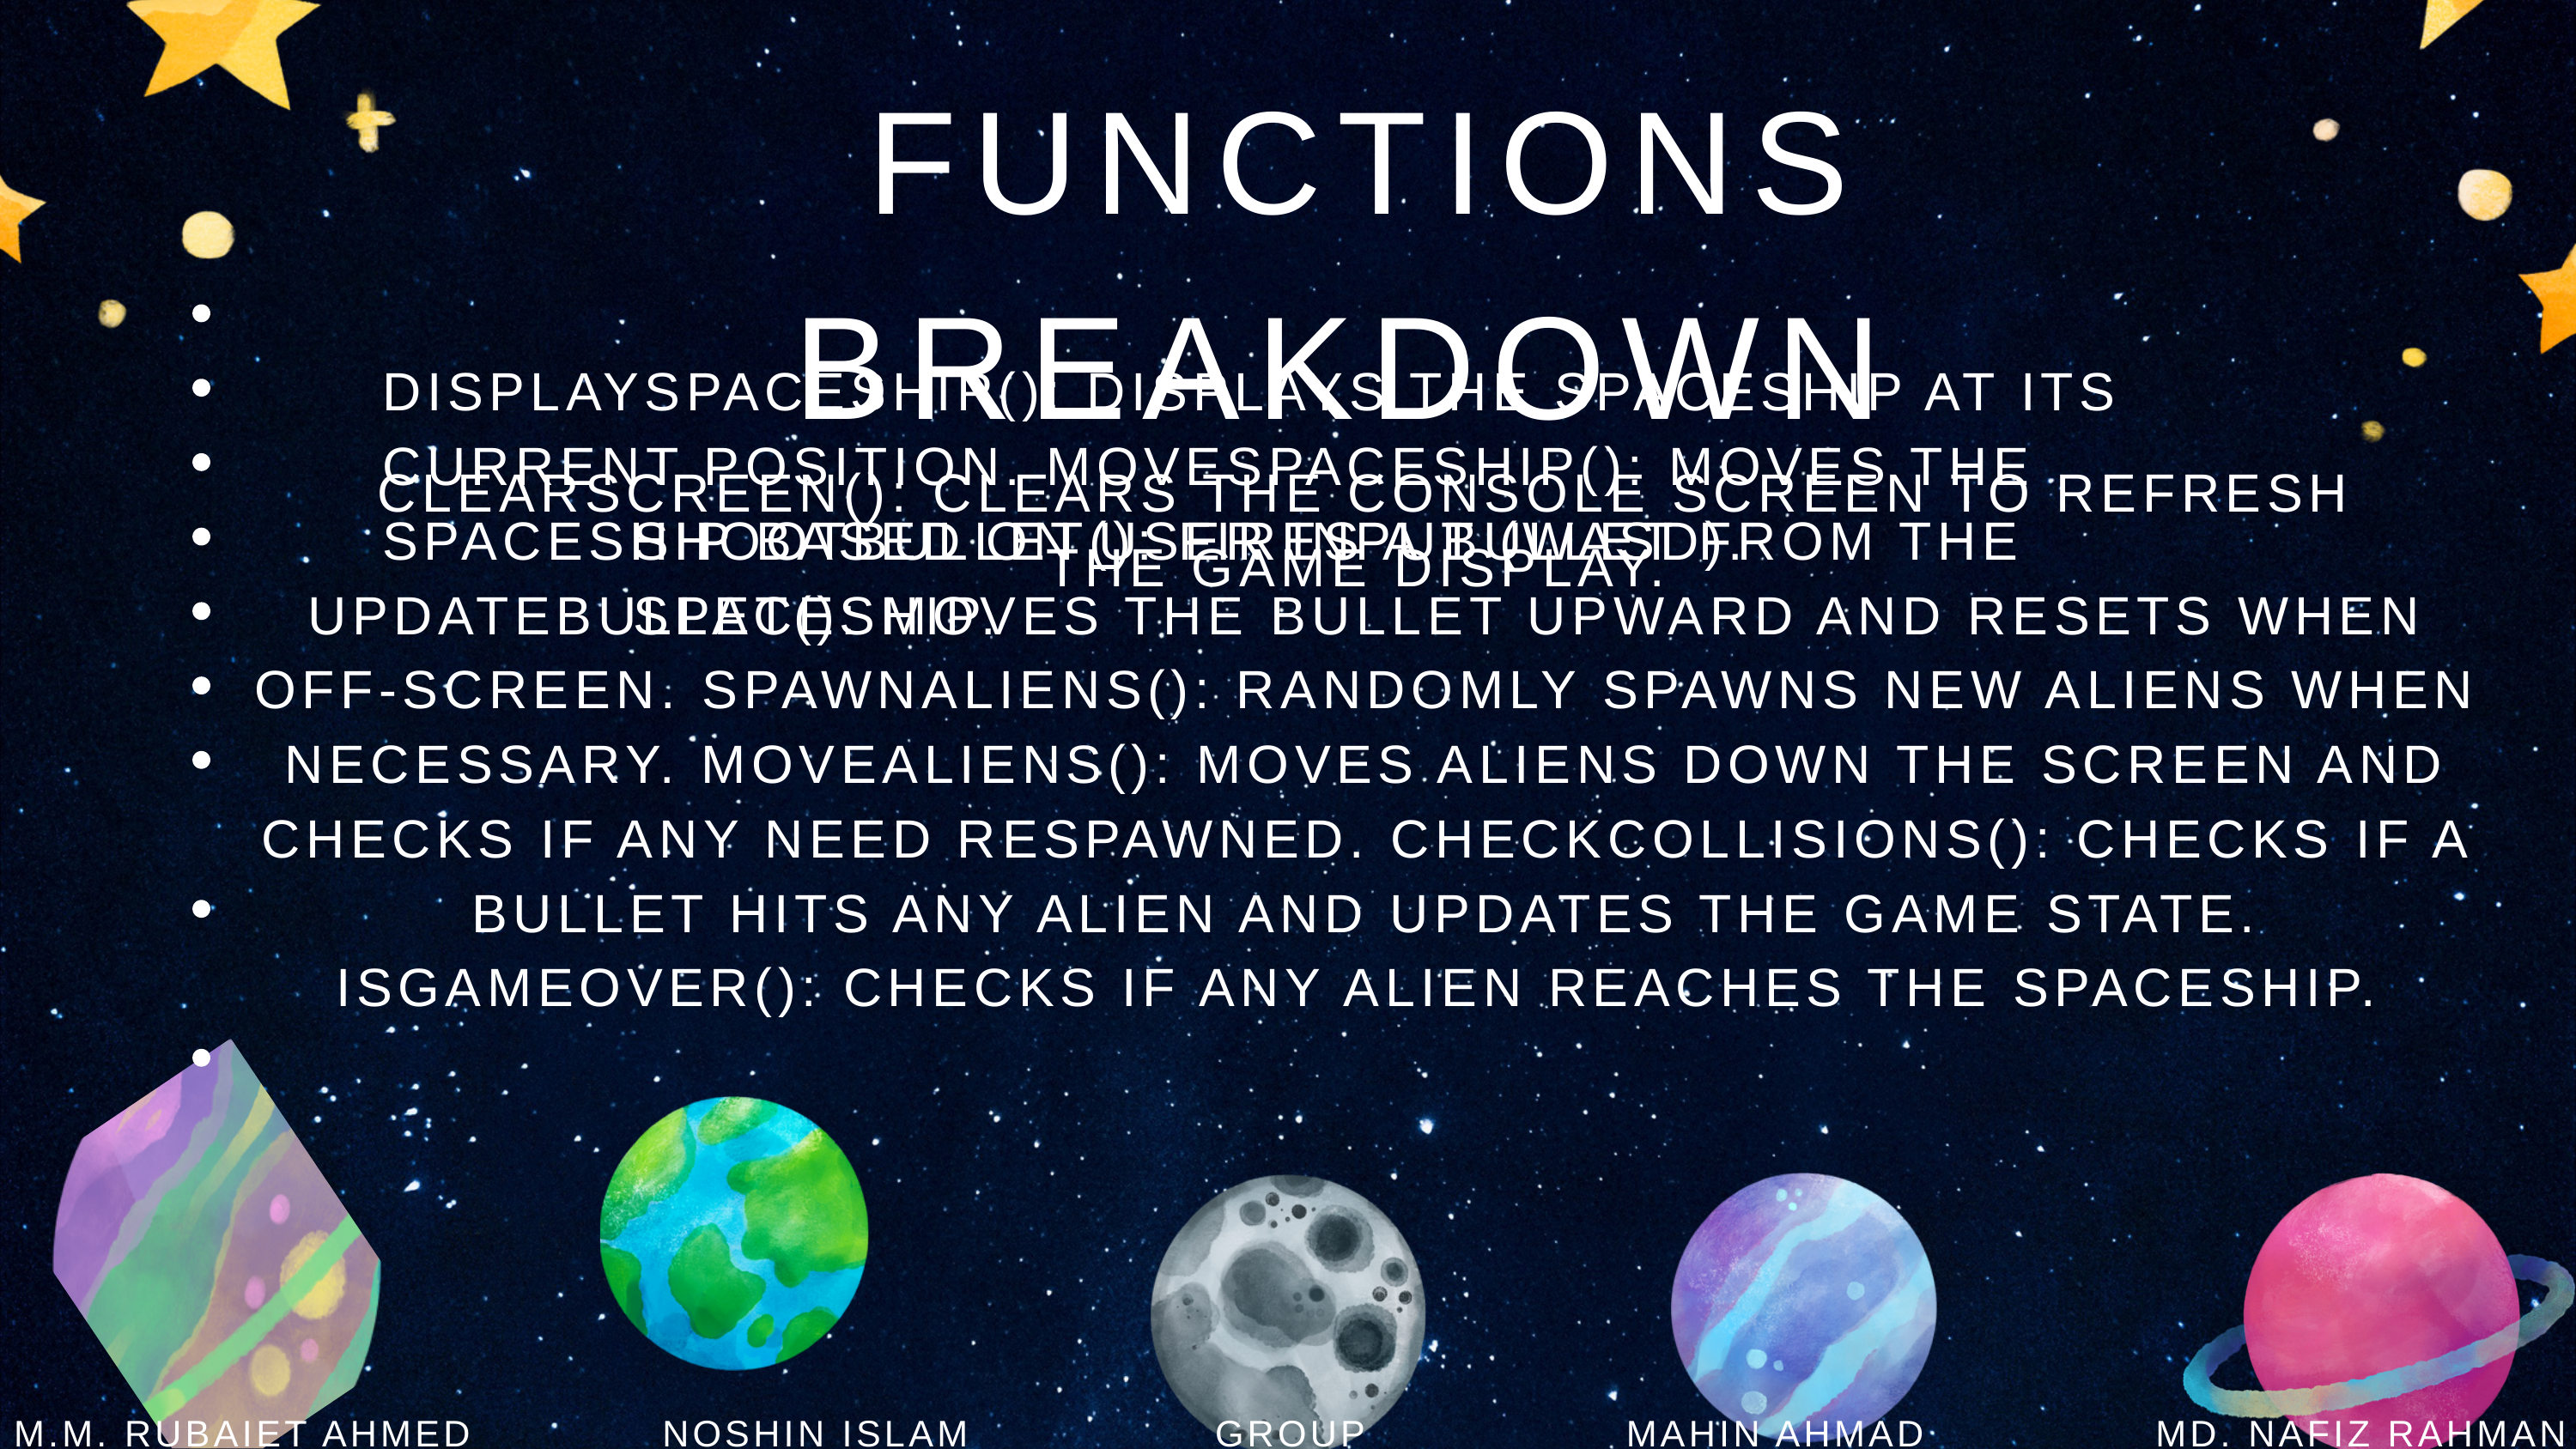

FUNCTIONS BREAKDOWN
CLEARSCREEN(): CLEARS THE CONSOLE SCREEN TO REFRESH THE GAME DISPLAY.
DISPLAYSPACESHIP(): DISPLAYS THE SPACESHIP AT ITS CURRENT POSITION. MOVESPACESHIP(): MOVES THE SPACESHIP BASED ON USER INPUT (WASD).

SHOOTBULLET(): FIRES A BULLET FROM THE SPACESHIP.

UPDATEBULLET(): MOVES THE BULLET UPWARD AND RESETS WHEN OFF-SCREEN. SPAWNALIENS(): RANDOMLY SPAWNS NEW ALIENS WHEN NECESSARY. MOVEALIENS(): MOVES ALIENS DOWN THE SCREEN AND CHECKS IF ANY NEED RESPAWNED. CHECKCOLLISIONS(): CHECKS IF A BULLET HITS ANY ALIEN AND UPDATES THE GAME STATE. ISGAMEOVER(): CHECKS IF ANY ALIEN REACHES THE SPACESHIP.

M.M. RUBAIET AHMED
NOSHIN ISLAM
GROUP 8
MAHIN AHMAD
MD. NAFIZ RAHMAN